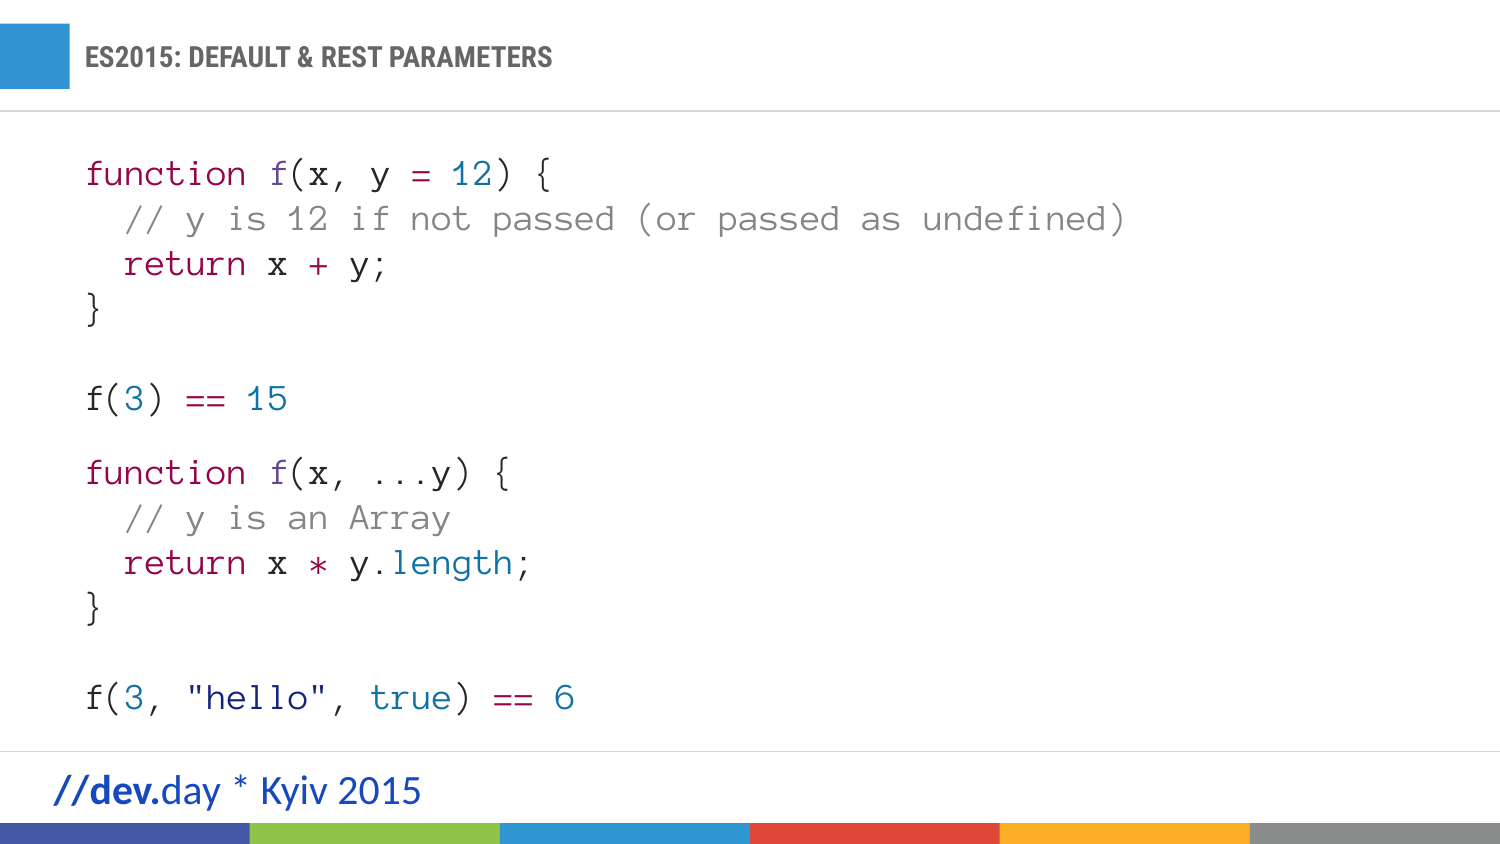

ES2015: DEFAULT & REST PARAMETERS
function f(x, y = 12) {
  // y is 12 if not passed (or passed as undefined)
  return x + y;
}

f(3) == 15
function f(x, ...y) {
  // y is an Array
  return x * y.length;
}

f(3, "hello", true) == 6